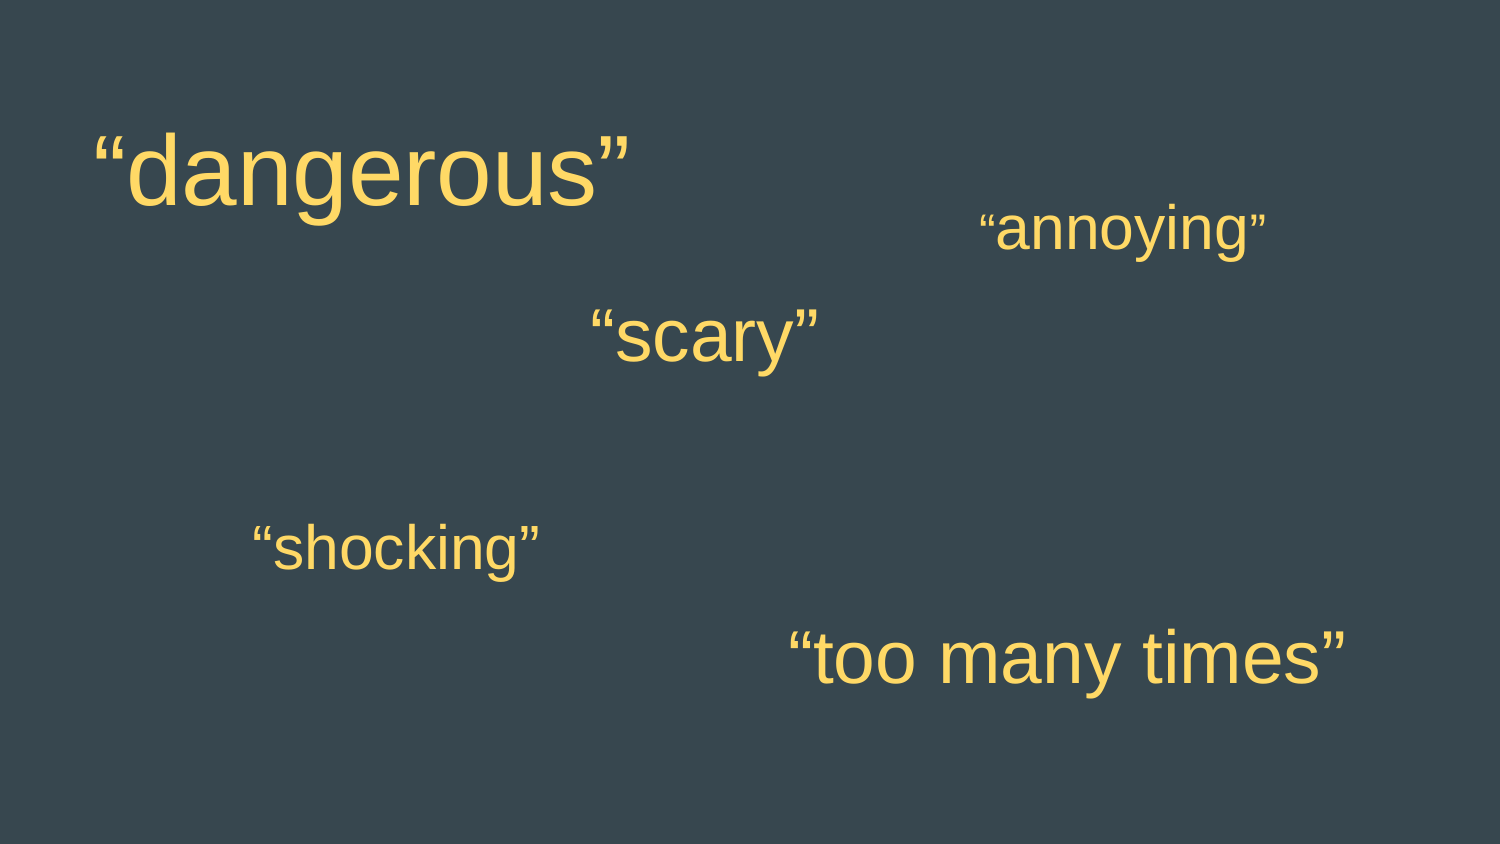

“dangerous”
“annoying”
“scary”
“shocking”
“too many times”